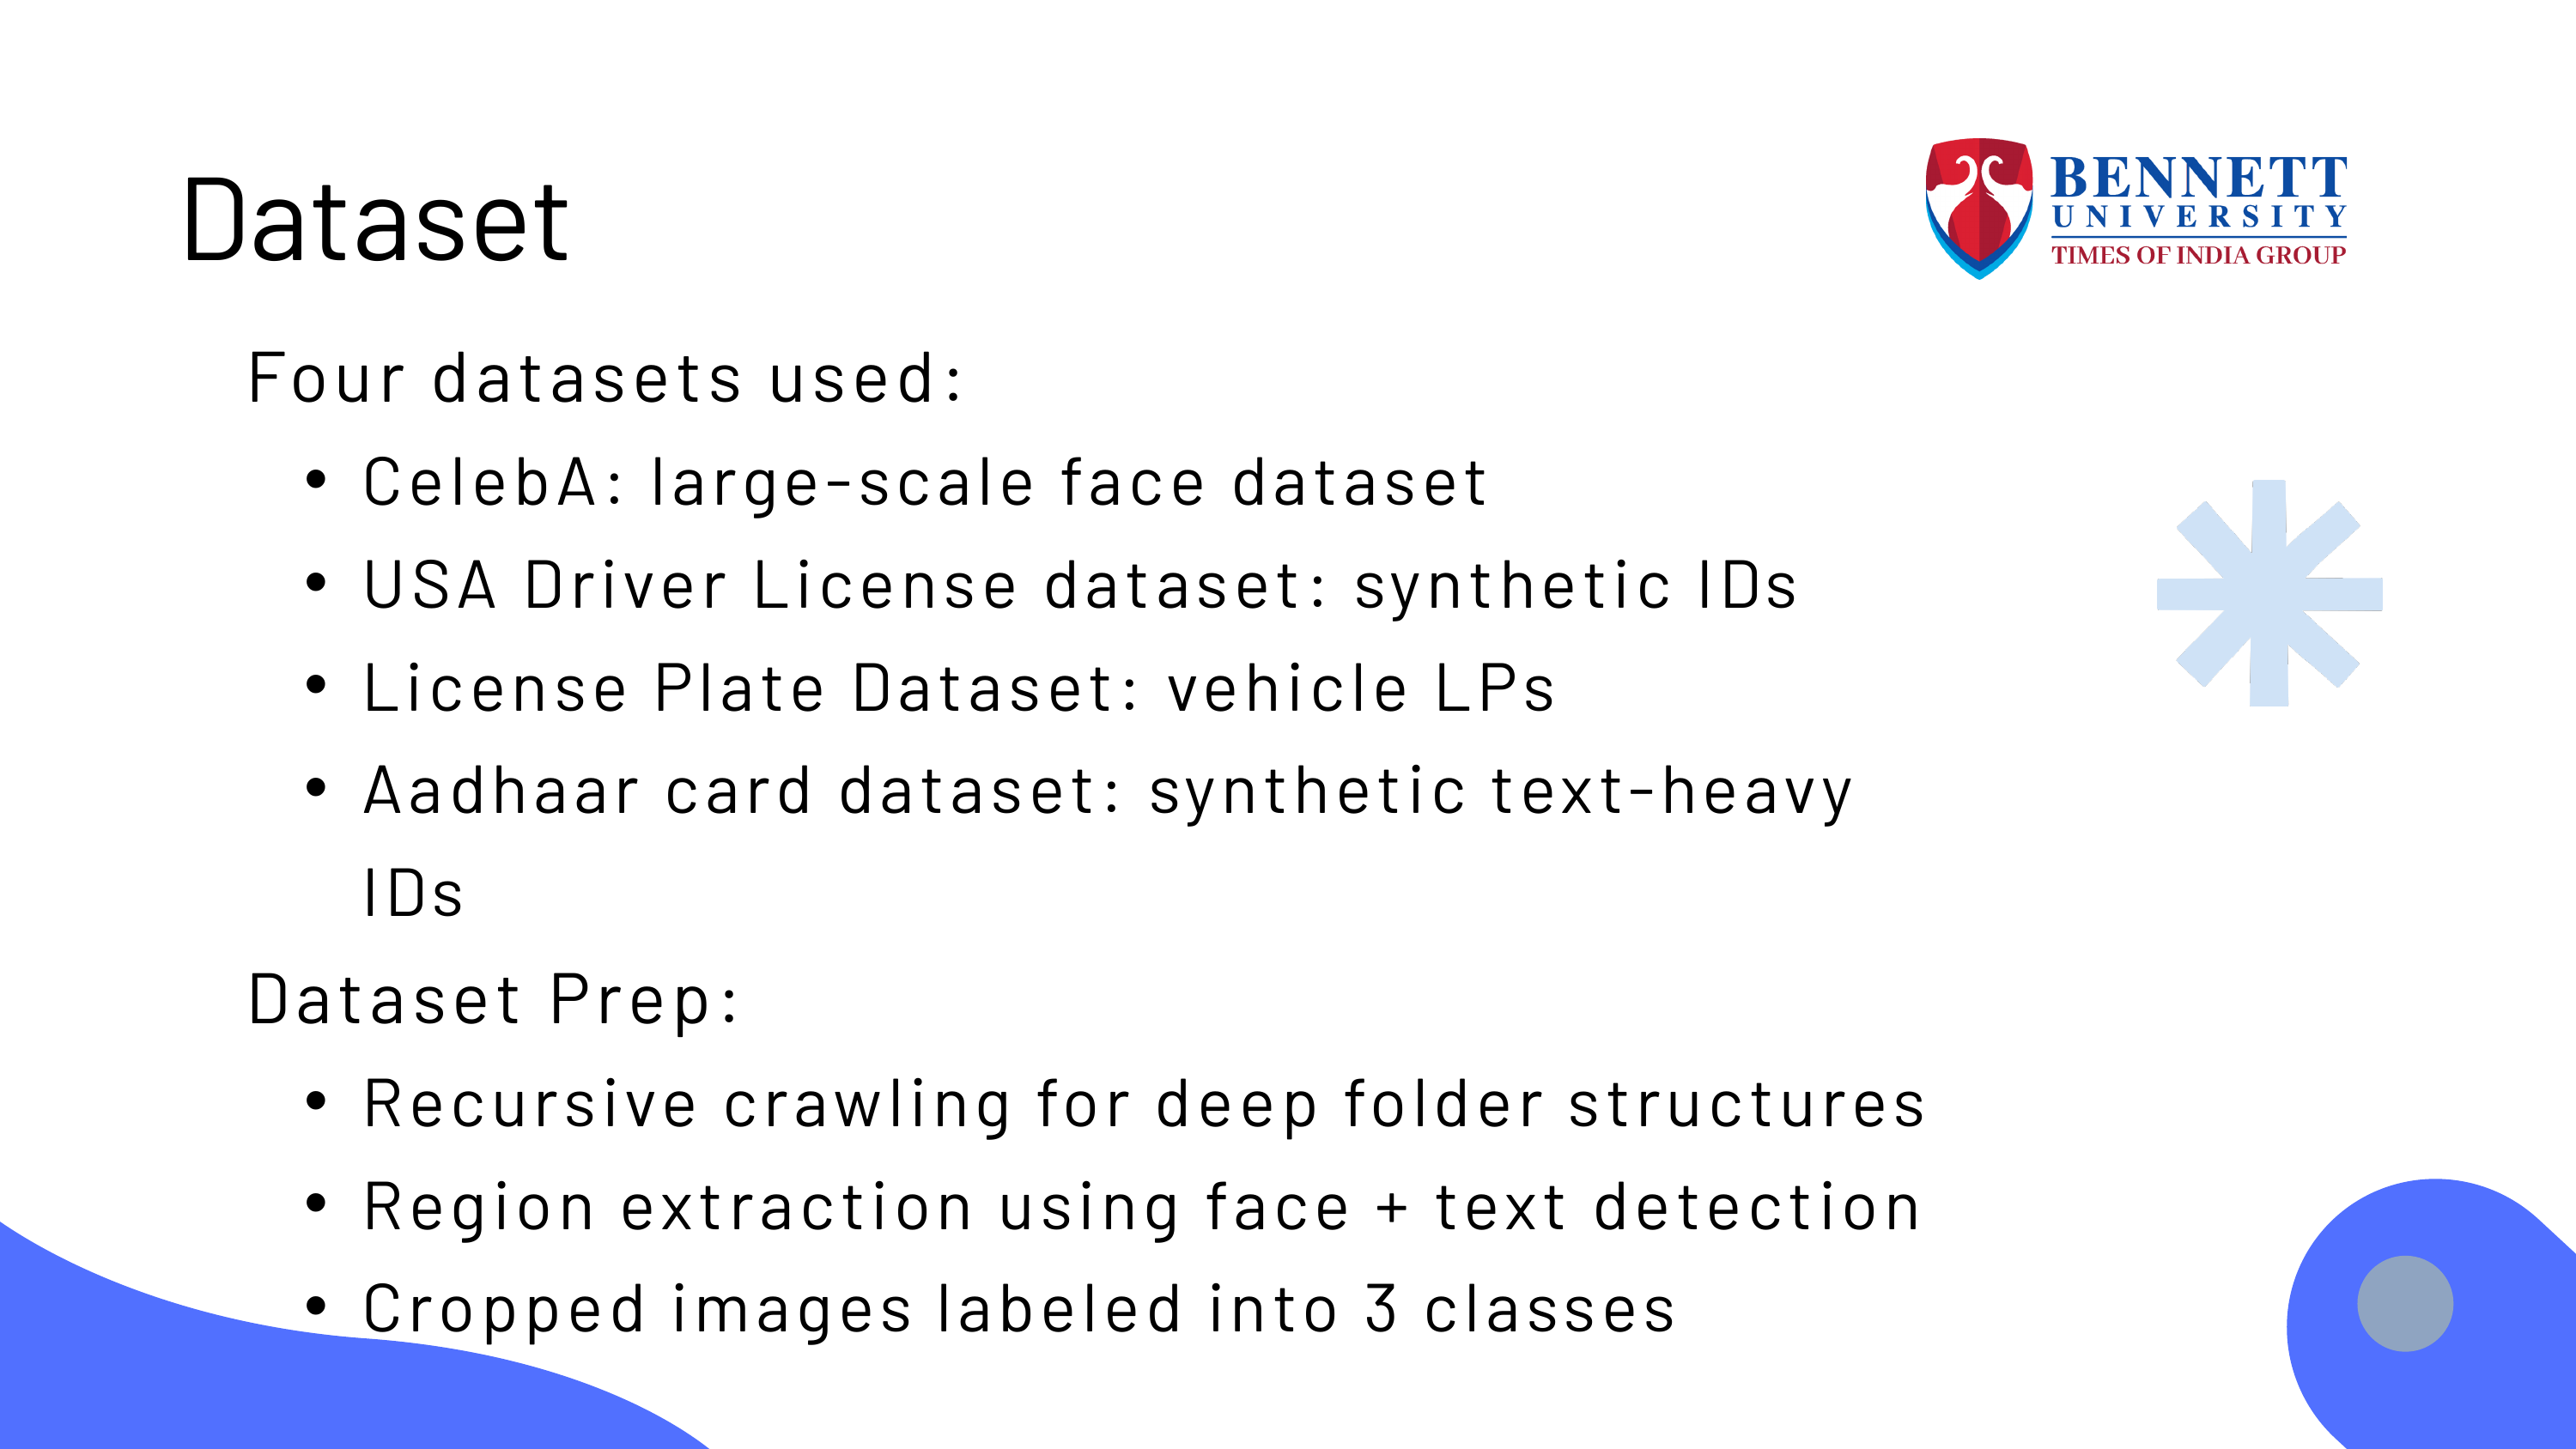

Dataset

Four datasets used:
CelebA: large-scale face dataset
USA Driver License dataset: synthetic IDs
License Plate Dataset: vehicle LPs
Aadhaar card dataset: synthetic text-heavy IDs
Dataset Prep:
Recursive crawling for deep folder structures
Region extraction using face + text detection
Cropped images labeled into 3 classes